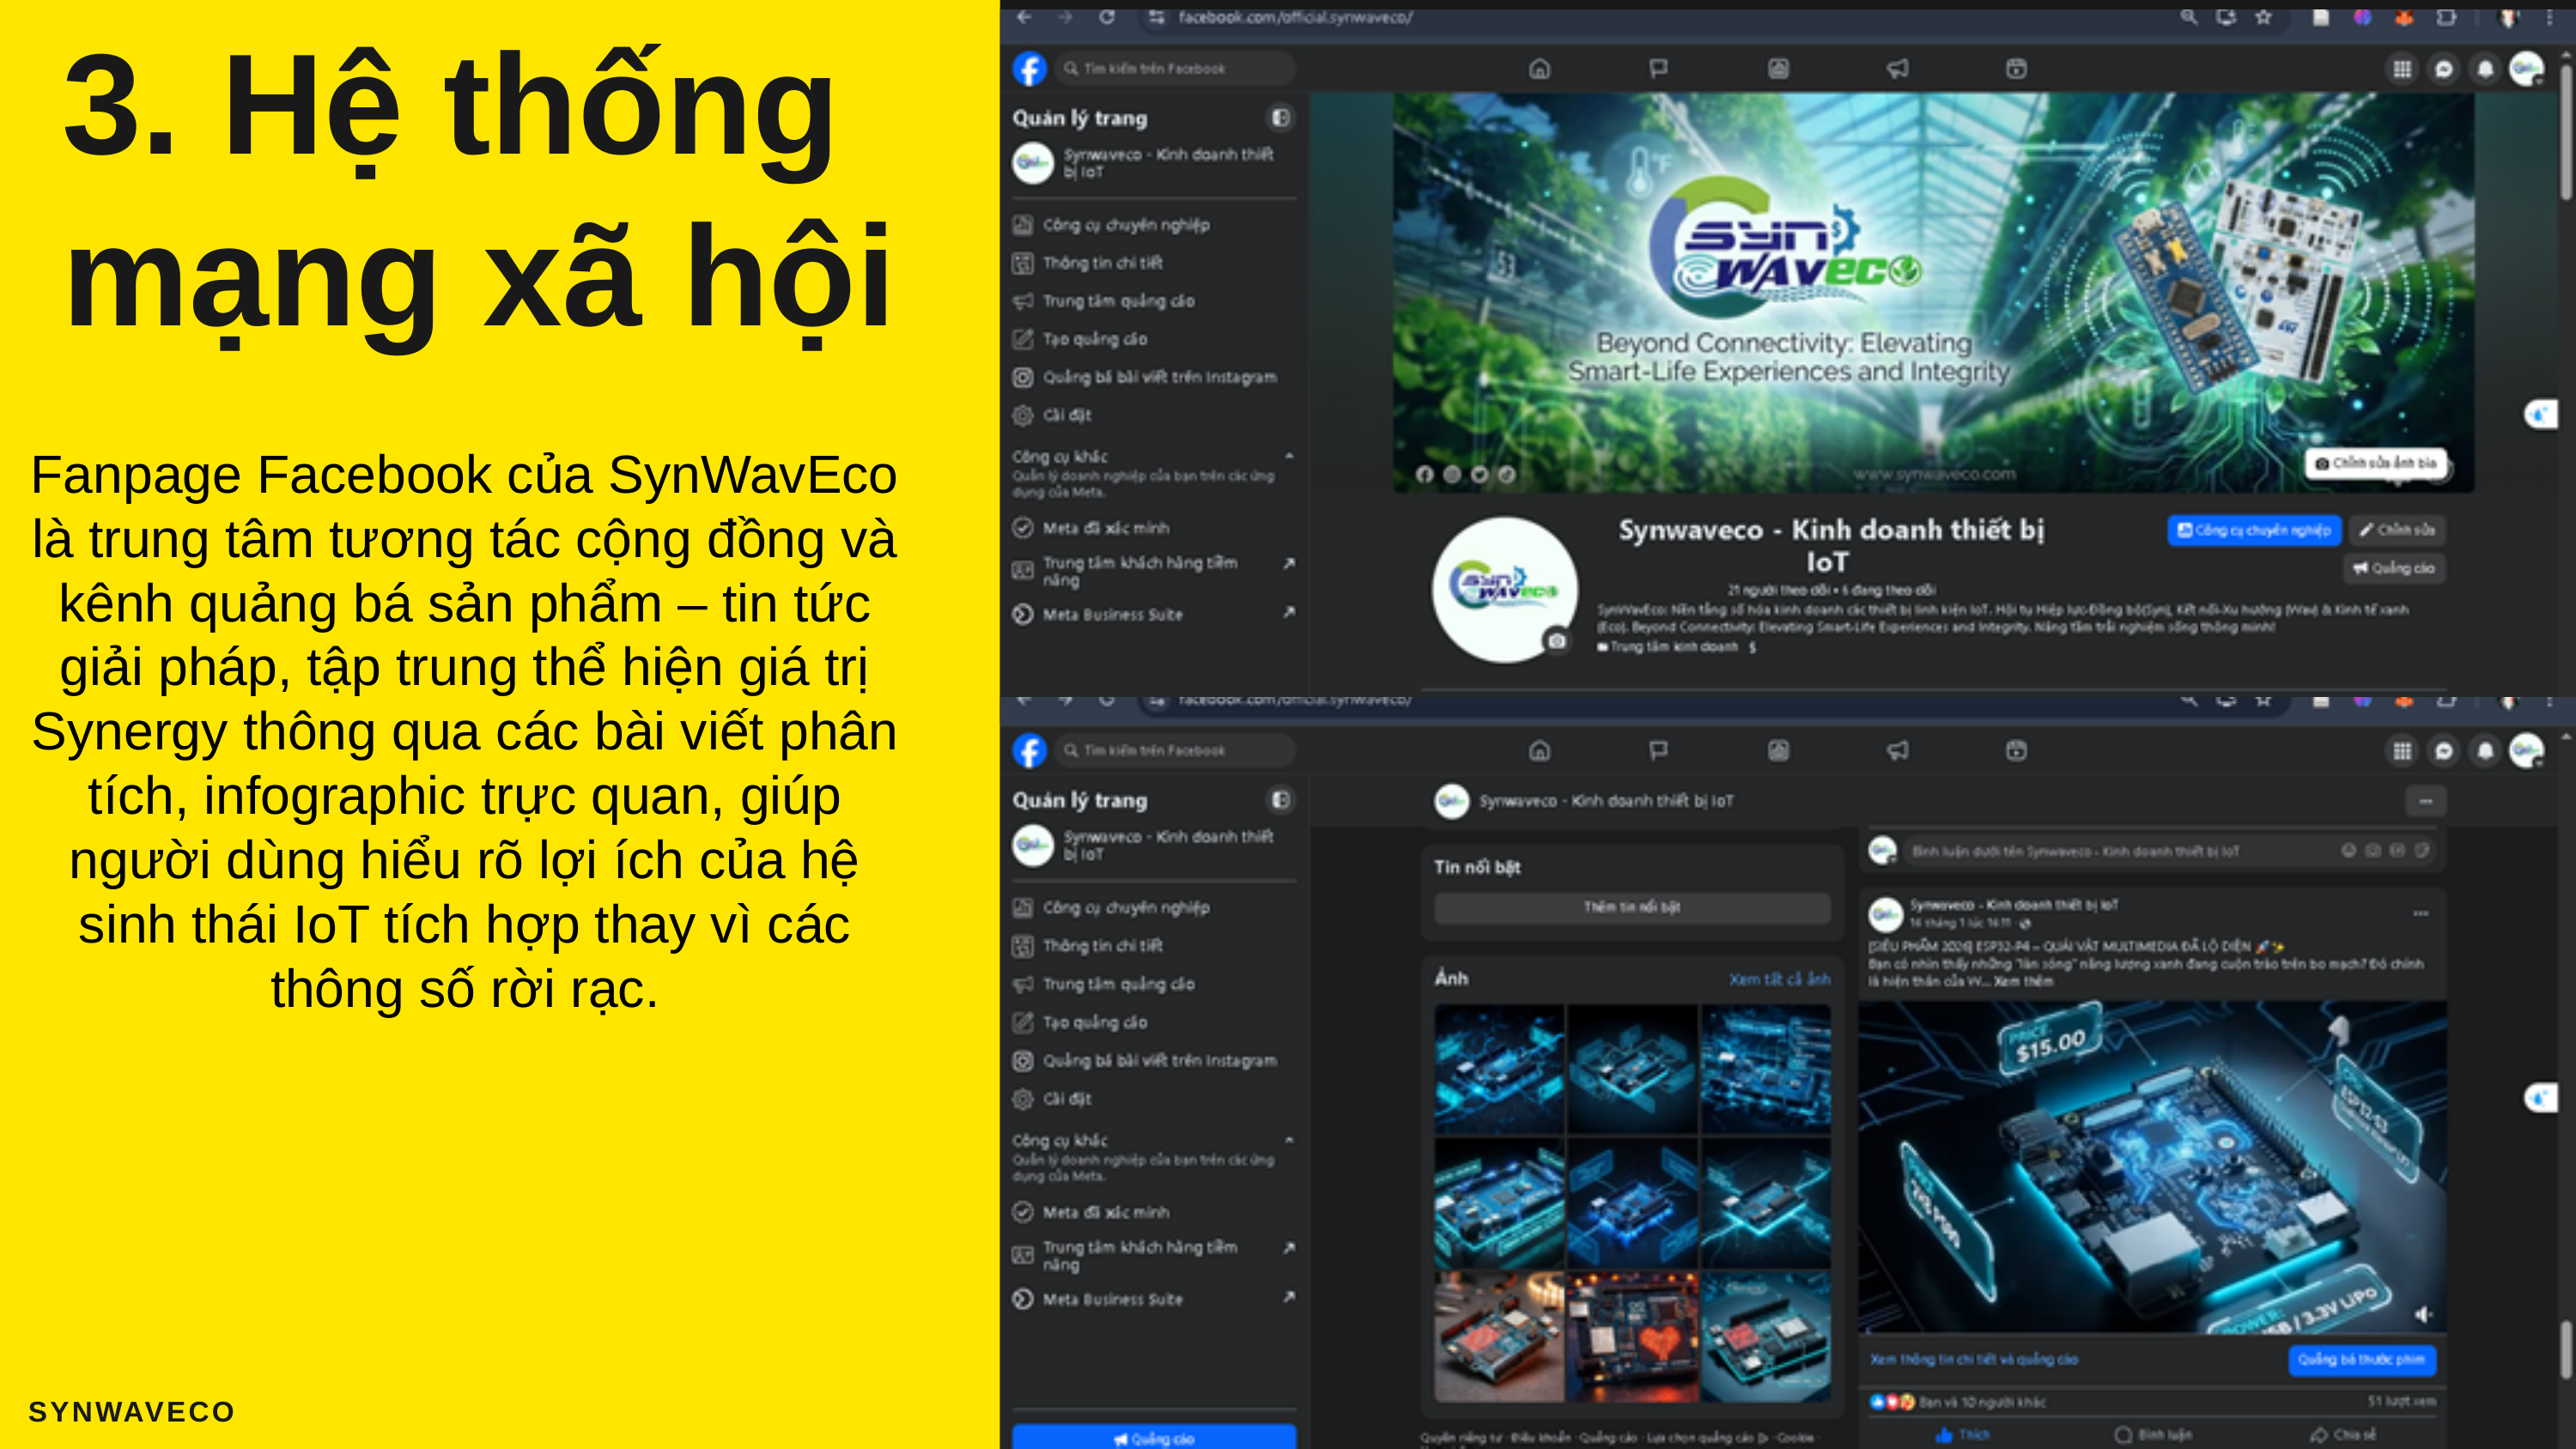

3. Hệ thống mạng xã hội

Fanpage Facebook của SynWavEco là trung tâm tương tác cộng đồng và kênh quảng bá sản phẩm – tin tức giải pháp, tập trung thể hiện giá trị Synergy thông qua các bài viết phân tích, infographic trực quan, giúp người dùng hiểu rõ lợi ích của hệ sinh thái IoT tích hợp thay vì các thông số rời rạc.

SYNWAVECO